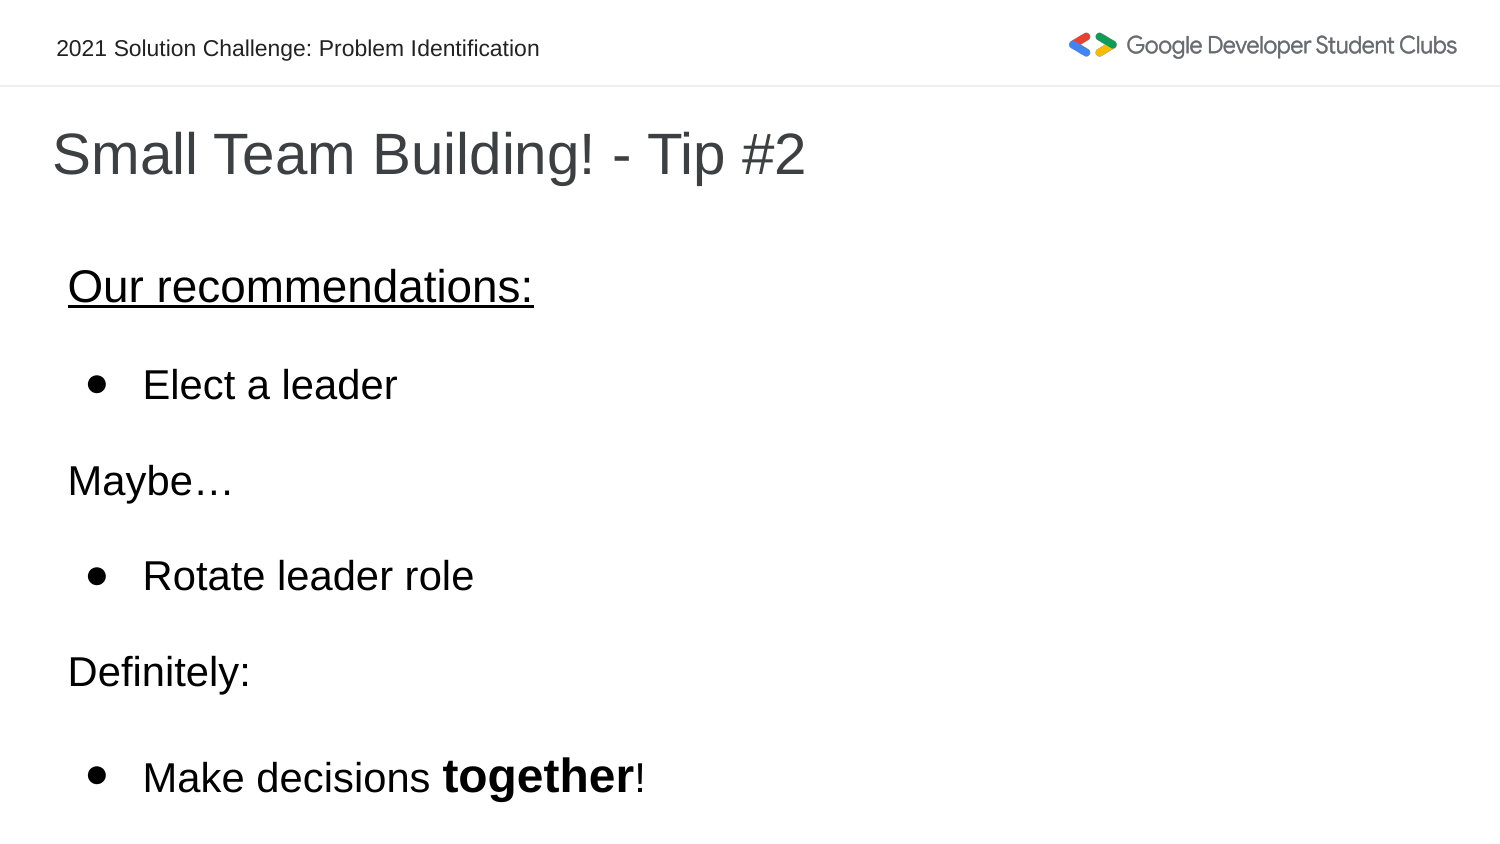

Small Team Building! - Tip #2
Our recommendations:
Elect a leader
Maybe…
Rotate leader role
Definitely:
Make decisions together!